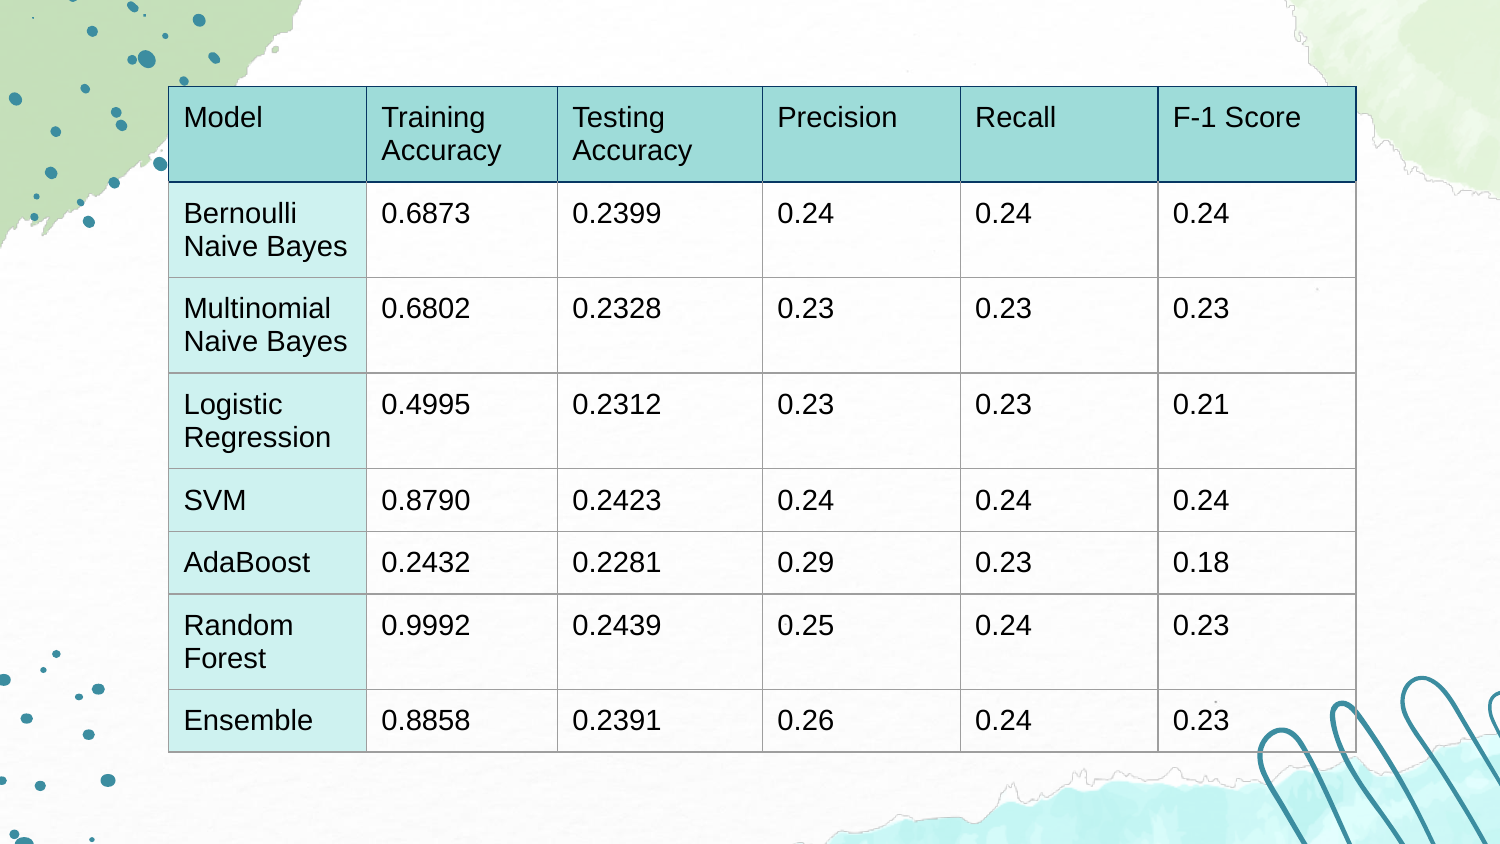

| Model | Training Accuracy | Testing Accuracy | Precision | Recall | F-1 Score |
| --- | --- | --- | --- | --- | --- |
| Bernoulli Naive Bayes | 0.6873 | 0.2399 | 0.24 | 0.24 | 0.24 |
| Multinomial Naive Bayes | 0.6802 | 0.2328 | 0.23 | 0.23 | 0.23 |
| Logistic Regression | 0.4995 | 0.2312 | 0.23 | 0.23 | 0.21 |
| SVM | 0.8790 | 0.2423 | 0.24 | 0.24 | 0.24 |
| AdaBoost | 0.2432 | 0.2281 | 0.29 | 0.23 | 0.18 |
| Random Forest | 0.9992 | 0.2439 | 0.25 | 0.24 | 0.23 |
| Ensemble | 0.8858 | 0.2391 | 0.26 | 0.24 | 0.23 |